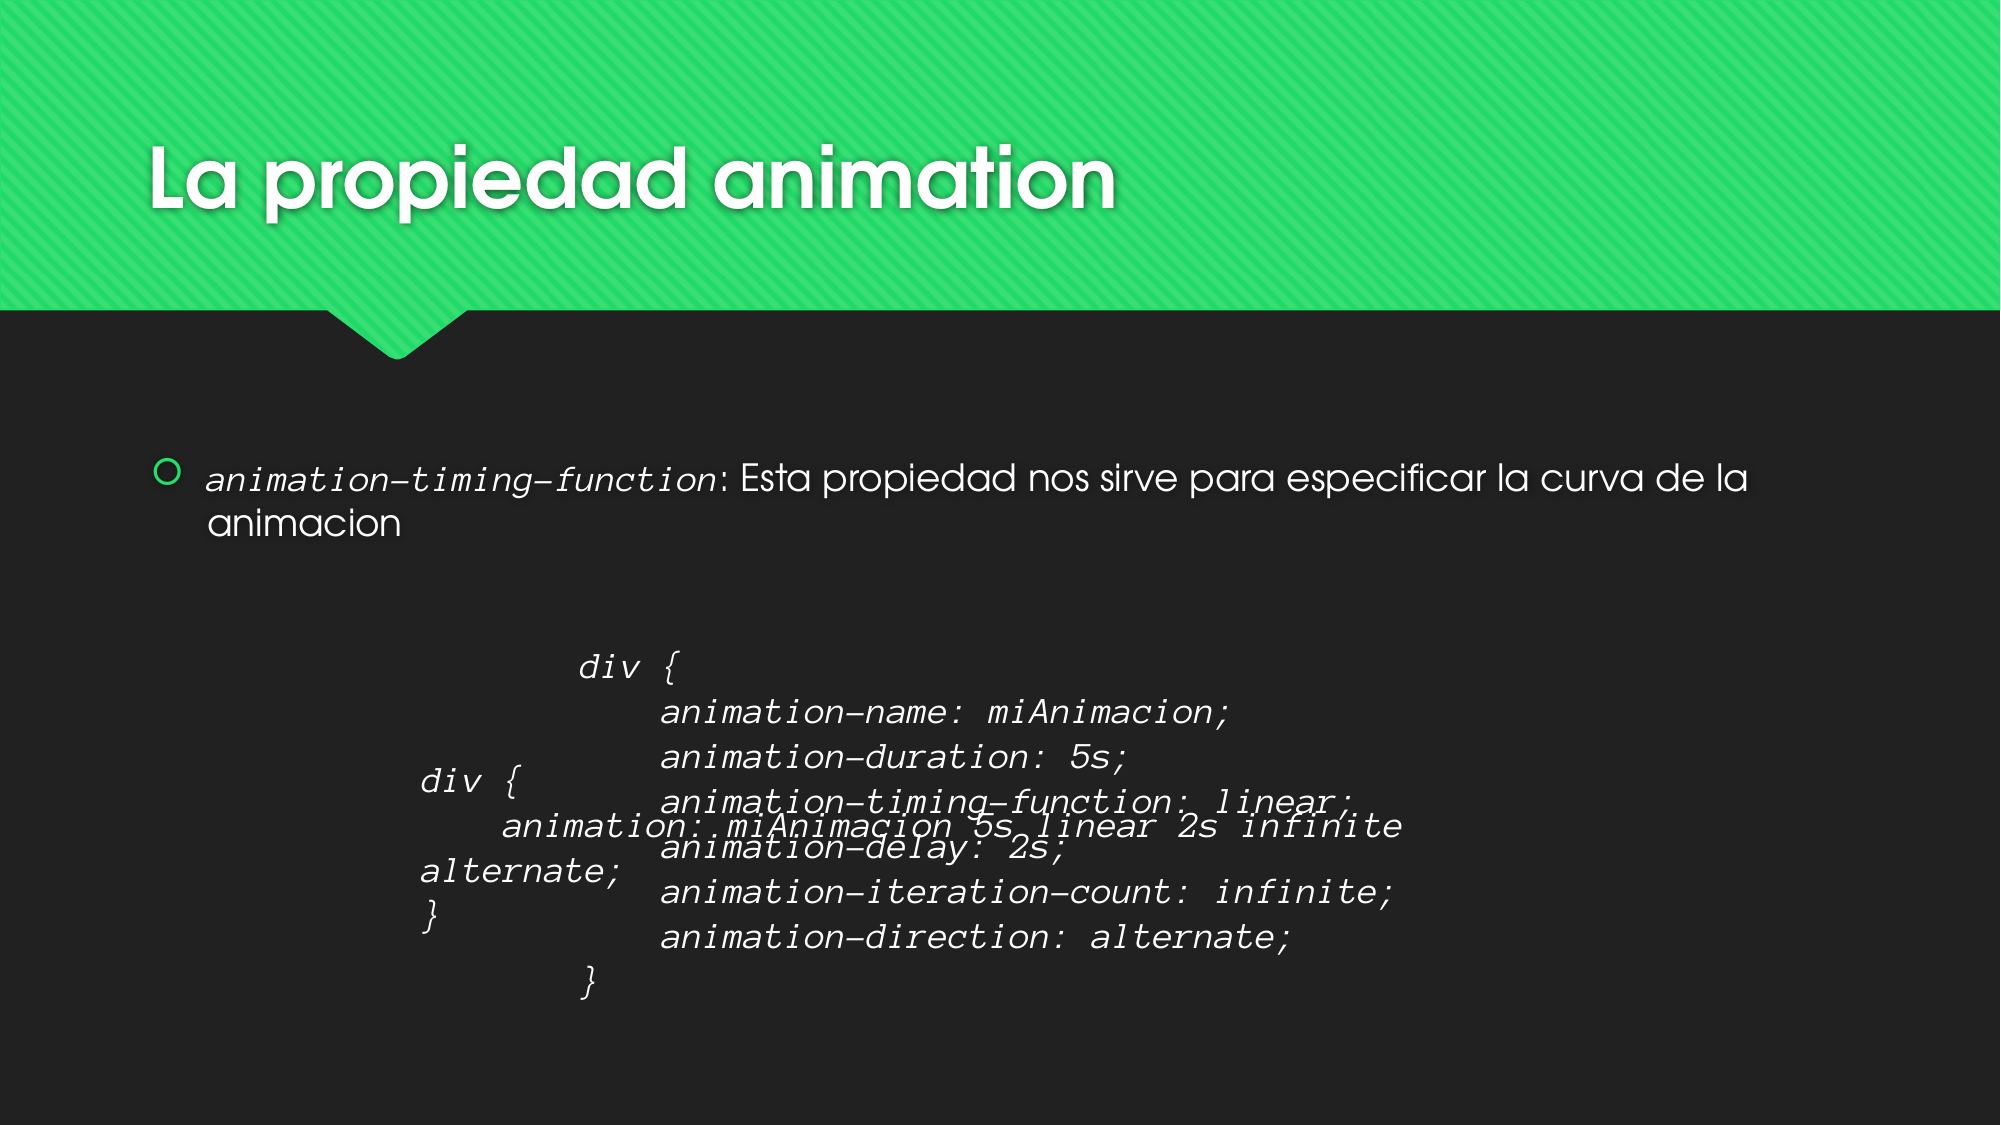

# La propiedad animation
animation-timing-function: Esta propiedad nos sirve para especificar la curva de la animacion
div {
    animation-name: miAnimacion;
    animation-duration: 5s;
    animation-timing-function: linear;
    animation-delay: 2s;
    animation-iteration-count: infinite;
    animation-direction: alternate;
}
div {
    animation: miAnimacion 5s linear 2s infinite alternate;
}